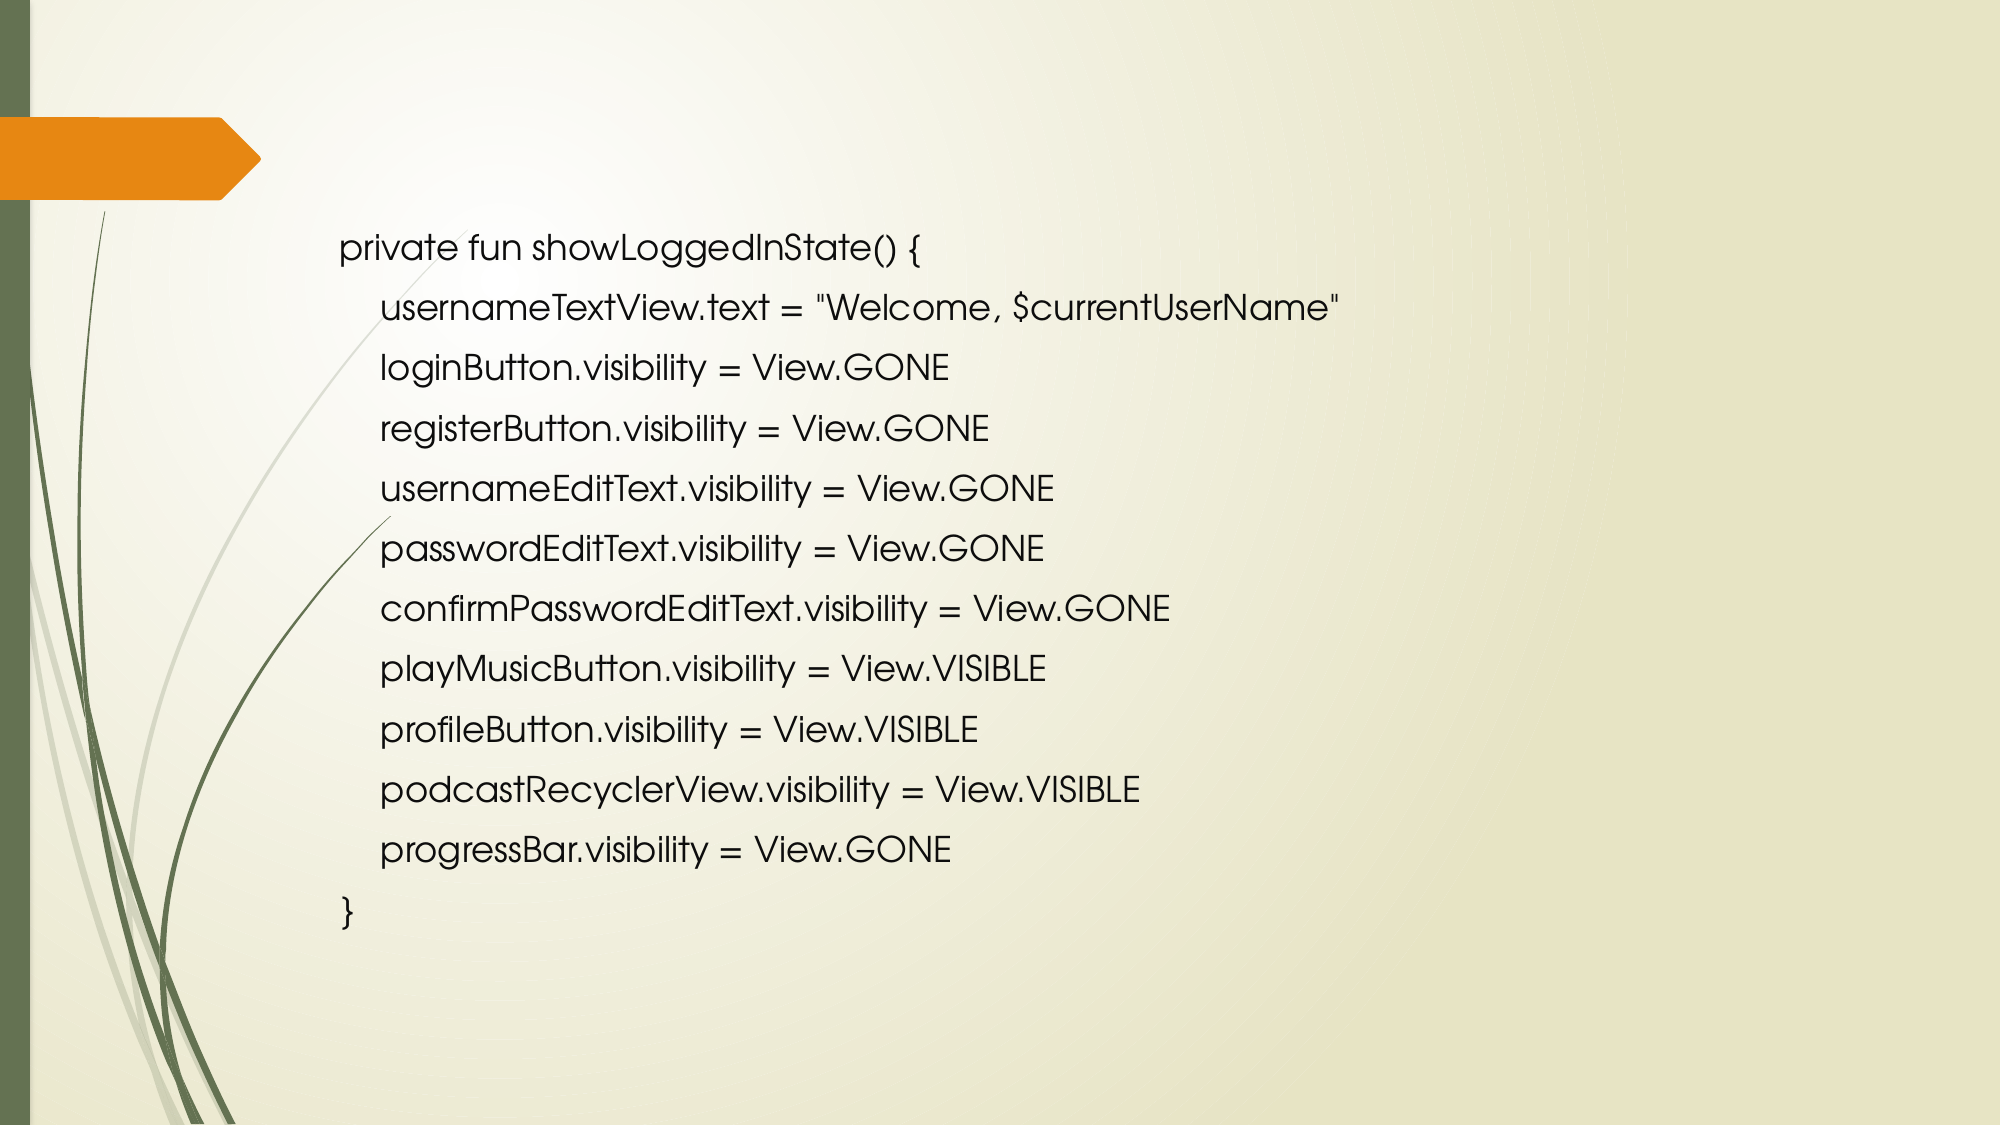

private fun showLoggedInState() {
        usernameTextView.text = "Welcome, $currentUserName"
        loginButton.visibility = View.GONE
        registerButton.visibility = View.GONE
        usernameEditText.visibility = View.GONE
        passwordEditText.visibility = View.GONE
        confirmPasswordEditText.visibility = View.GONE
        playMusicButton.visibility = View.VISIBLE
        profileButton.visibility = View.VISIBLE
        podcastRecyclerView.visibility = View.VISIBLE
        progressBar.visibility = View.GONE
    }